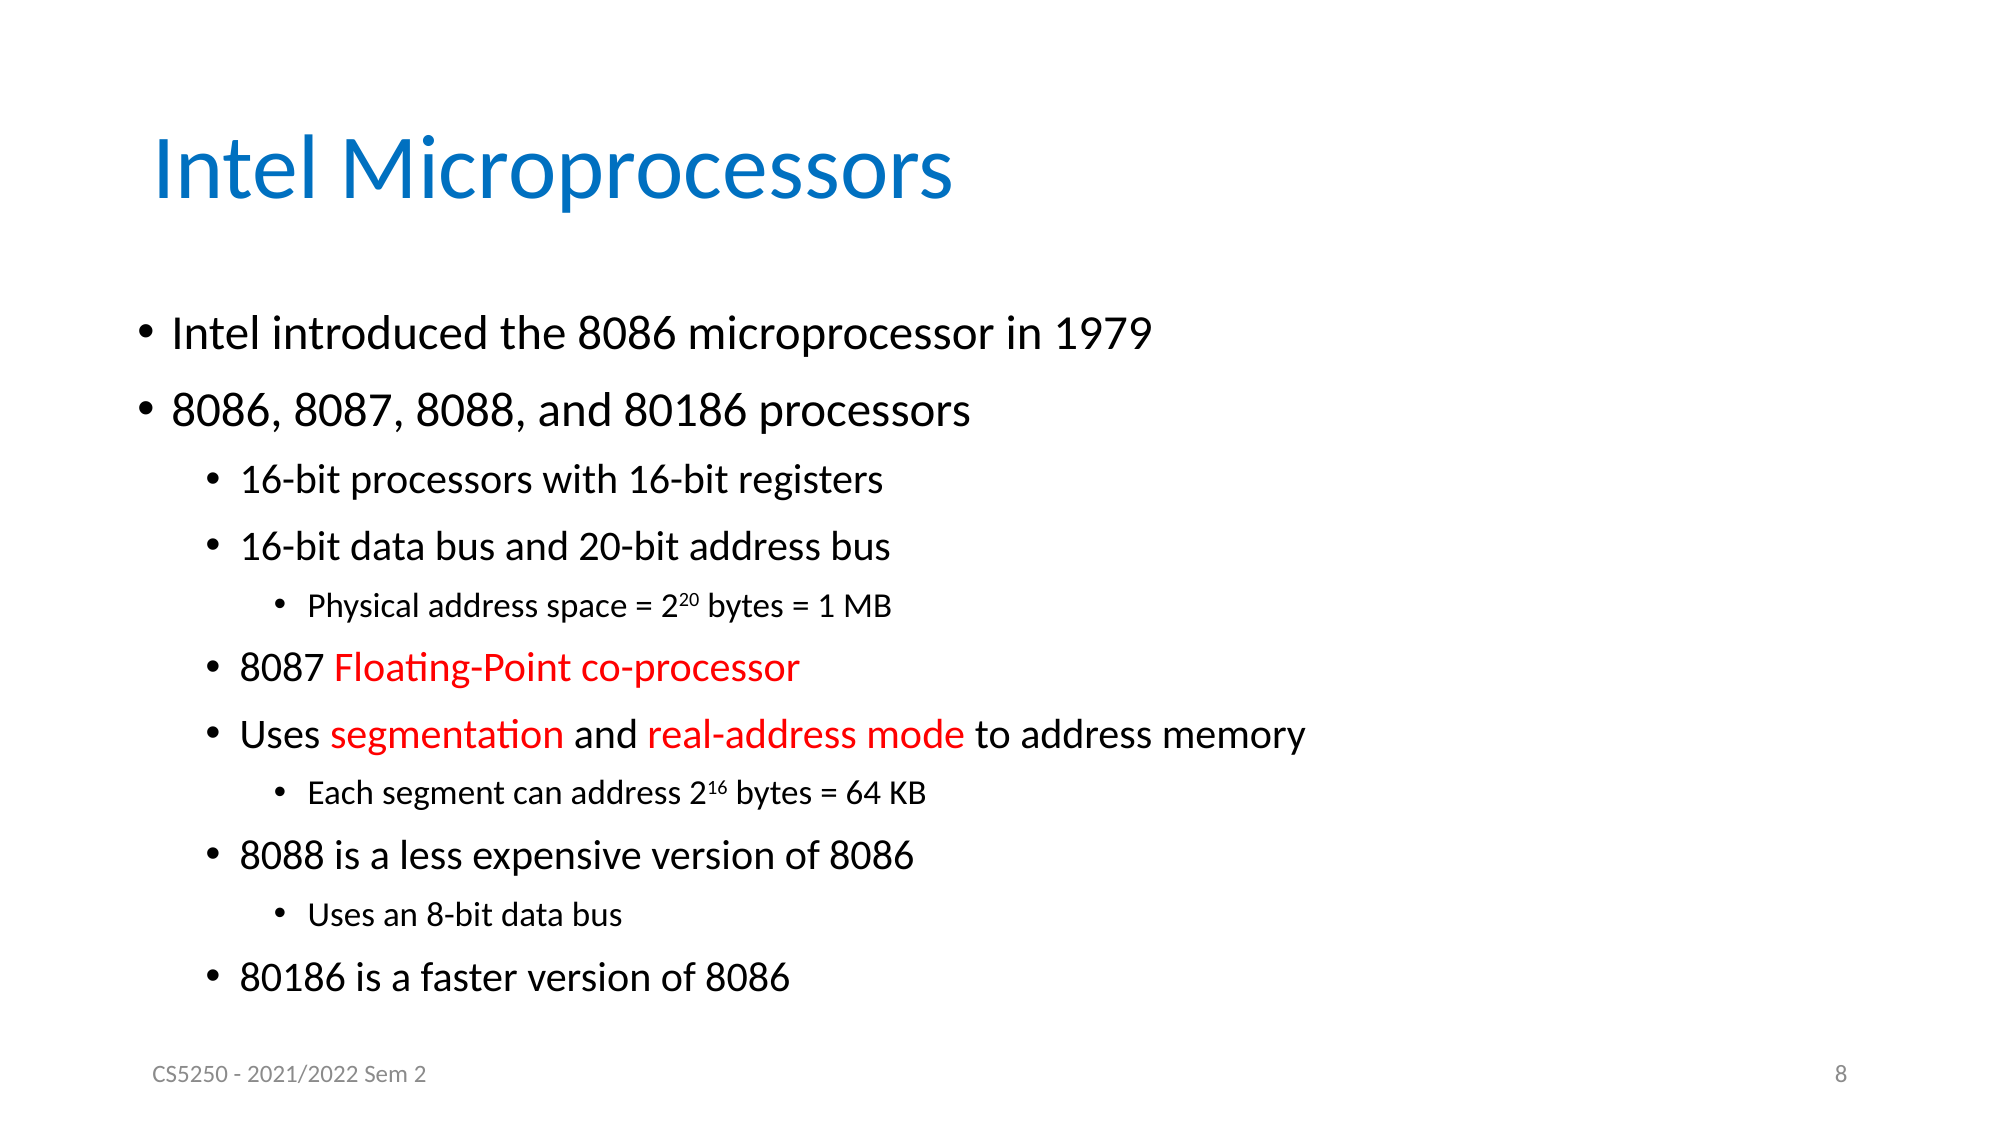

# Intel Microprocessors
Intel introduced the 8086 microprocessor in 1979
8086, 8087, 8088, and 80186 processors
16-bit processors with 16-bit registers
16-bit data bus and 20-bit address bus
Physical address space = 220 bytes = 1 MB
8087 Floating-Point co-processor
Uses segmentation and real-address mode to address memory
Each segment can address 216 bytes = 64 KB
8088 is a less expensive version of 8086
Uses an 8-bit data bus
80186 is a faster version of 8086
CS5250 - 2021/2022 Sem 2
8